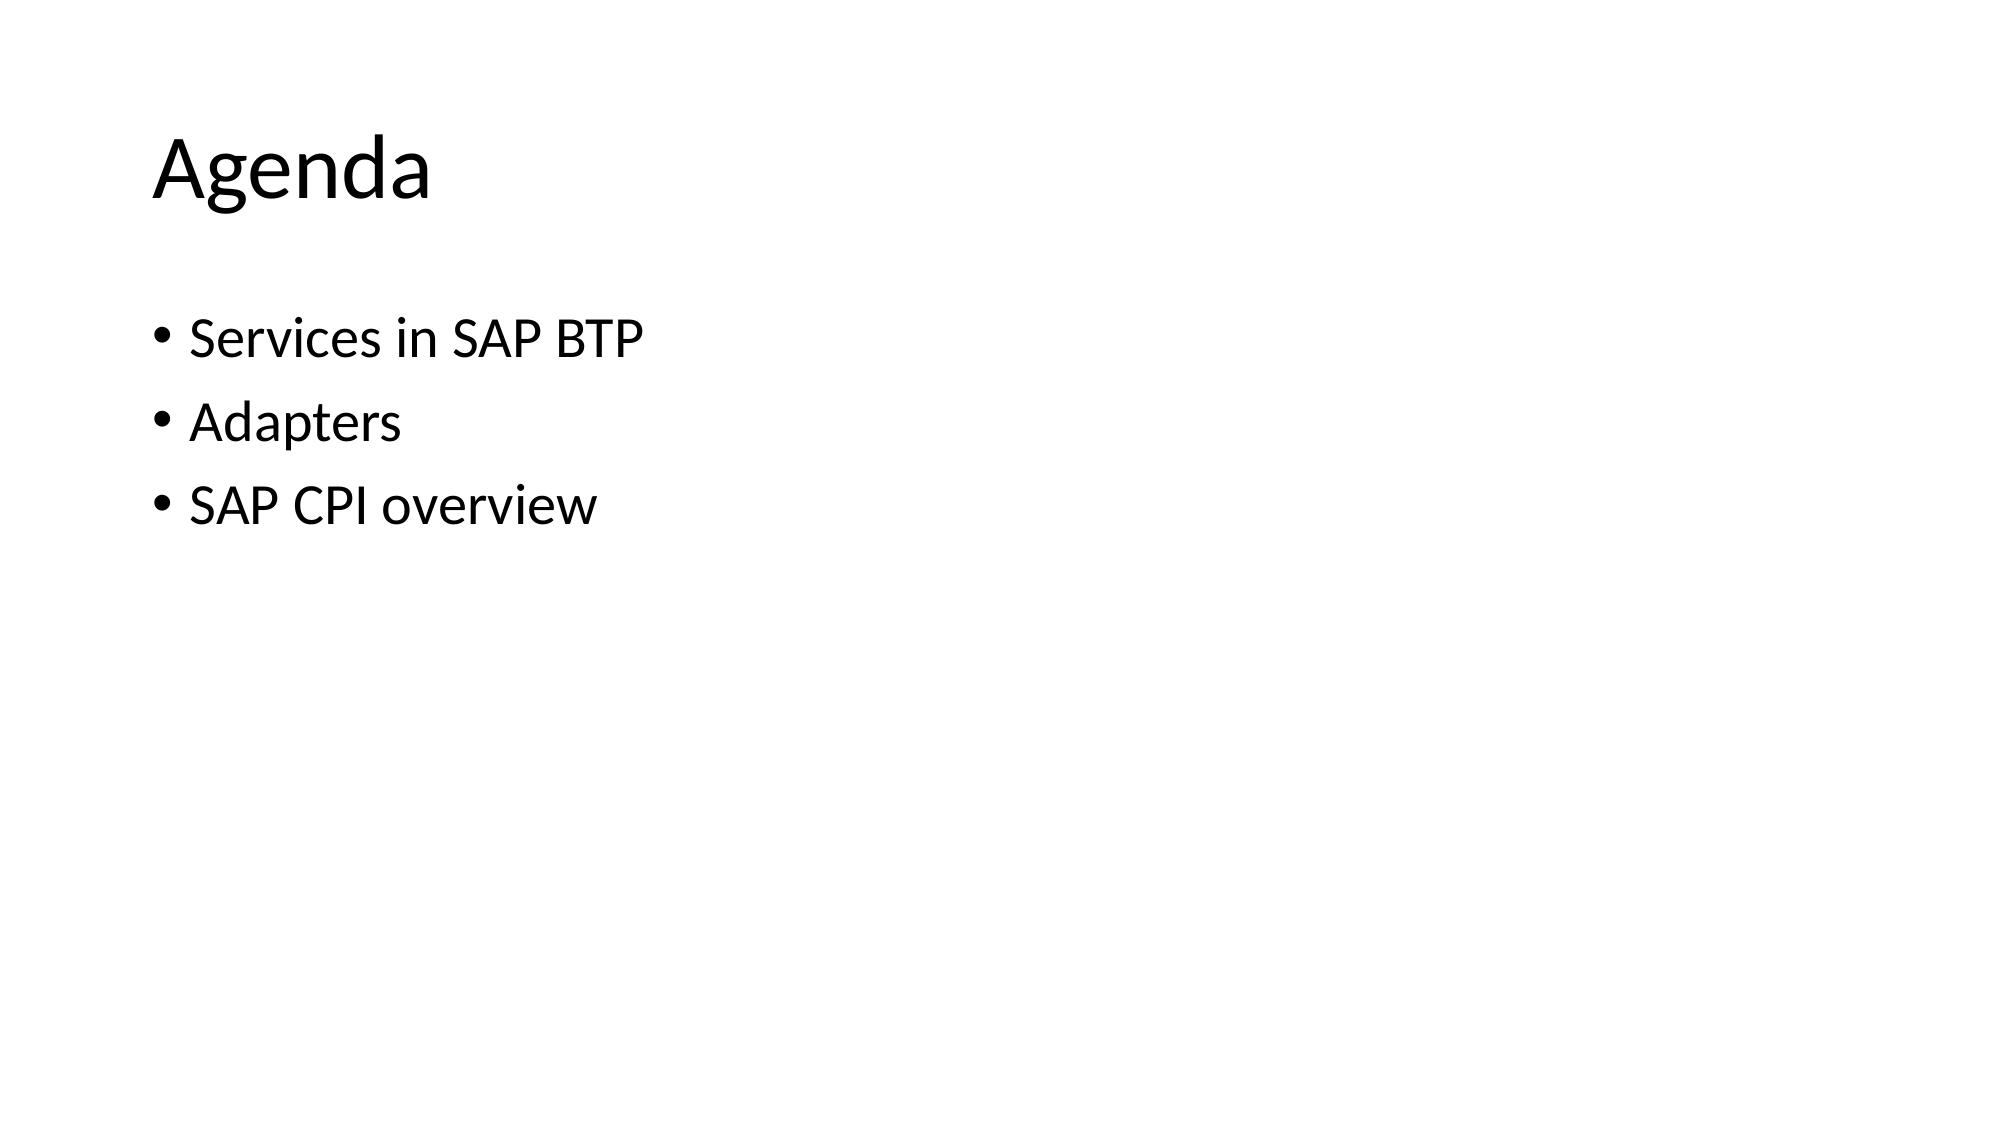

# Agenda
Services in SAP BTP
Adapters
SAP CPI overview